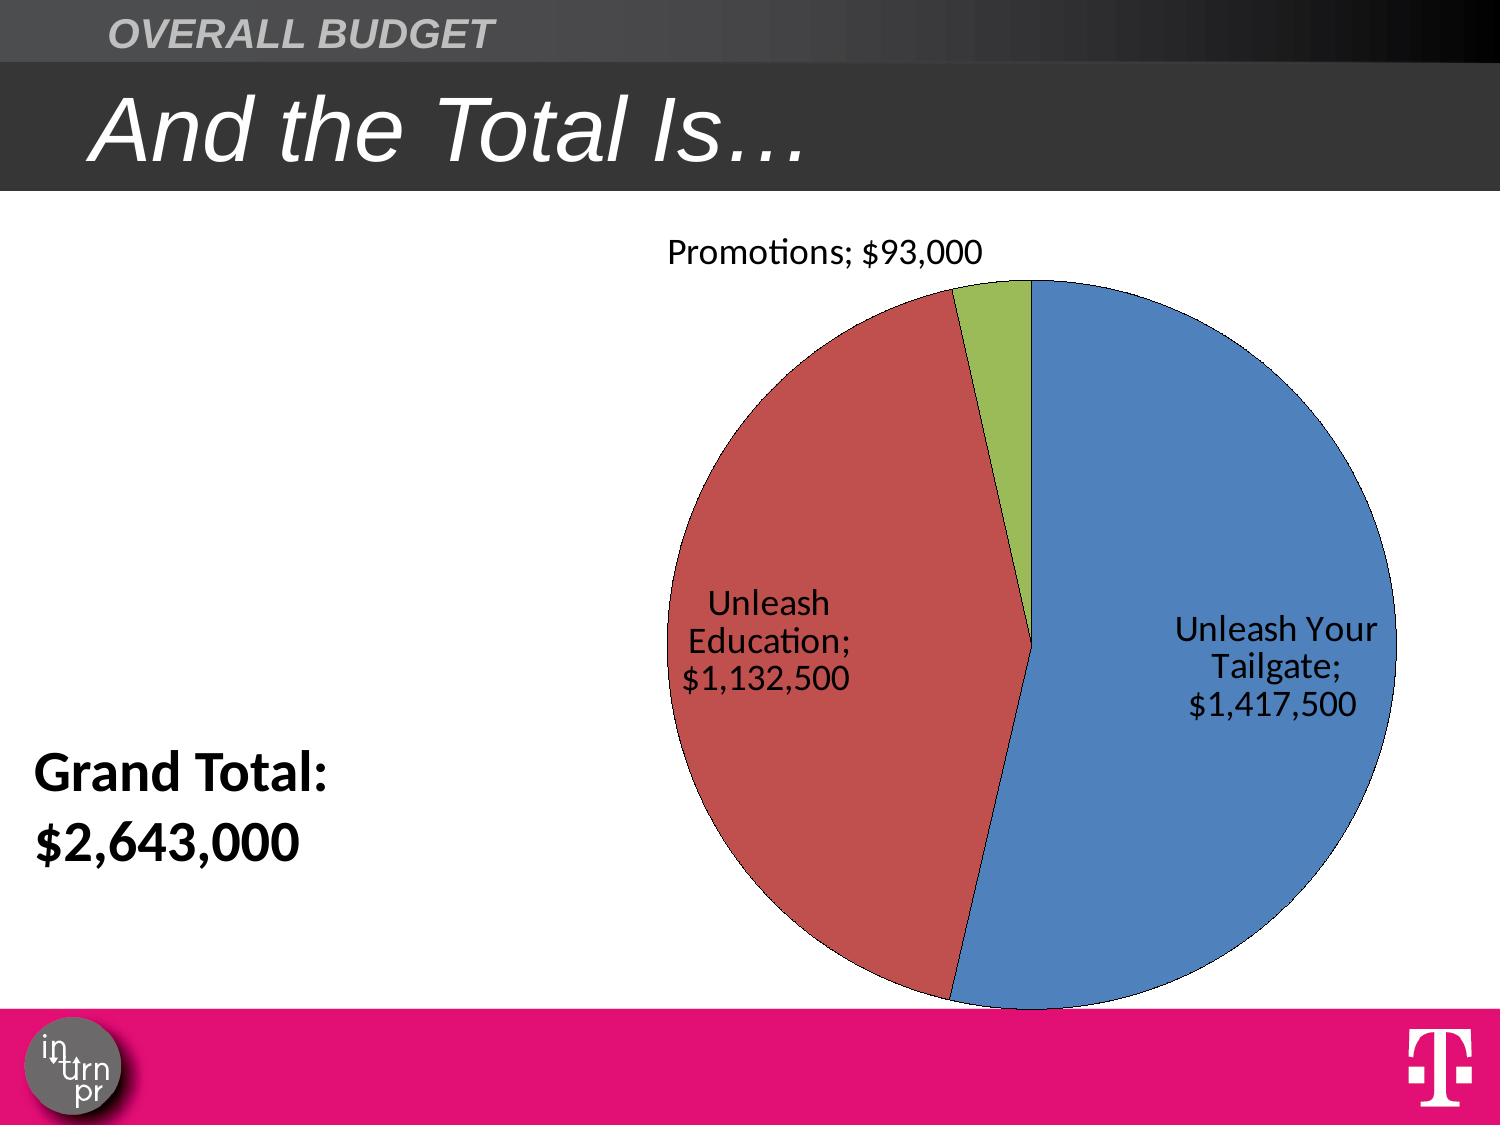

OVERALL BUDGET
# And the Total Is…

### Chart

| Category |       |
|---|---|
| Unleash Your Tailgate | 1417500.0 |
| Unleash Education | 1132500.0 |
| Promotions | 93000.0 |
Grand Total:
$2,643,000